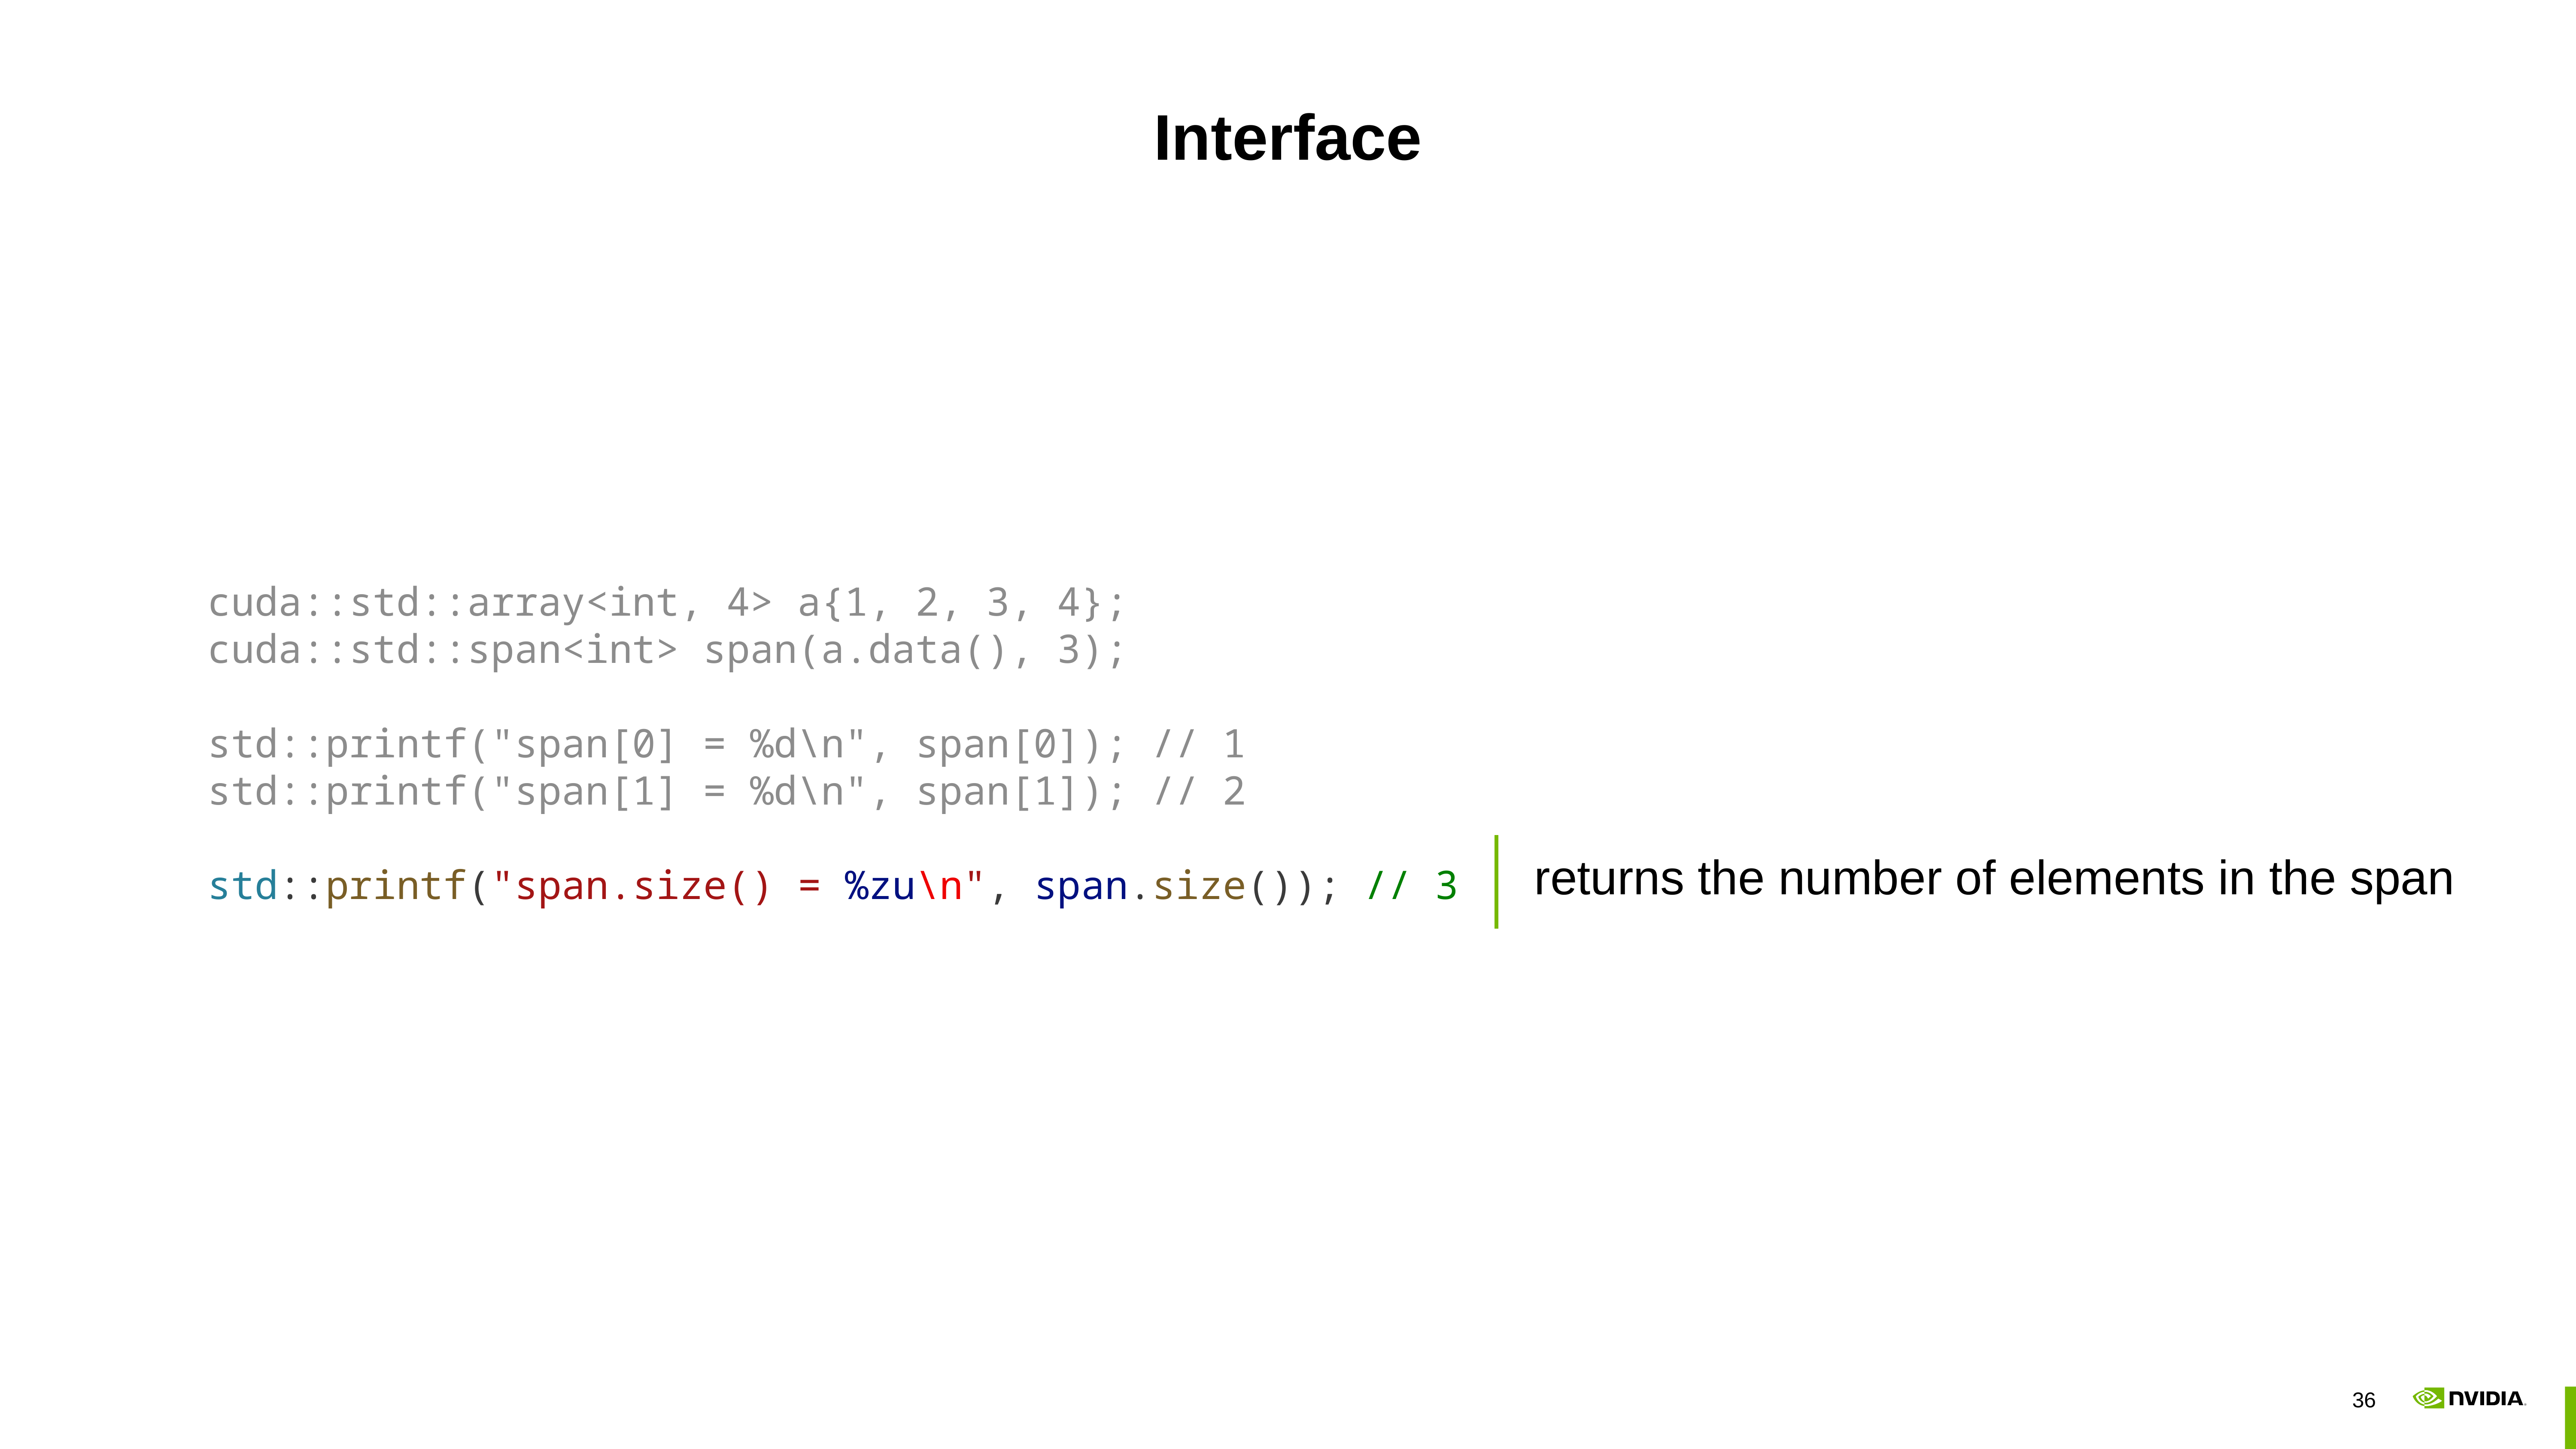

# Interface
cuda::std::array<int, 4> a{1, 2, 3, 4};
cuda::std::span<int> span(a.data(), 3);
std::printf("span[0] = %d\n", span[0]); // 1
std::printf("span[1] = %d\n", span[1]); // 2
std::printf("span.size() = %zu\n", span.size()); // 3
returns the number of elements in the span